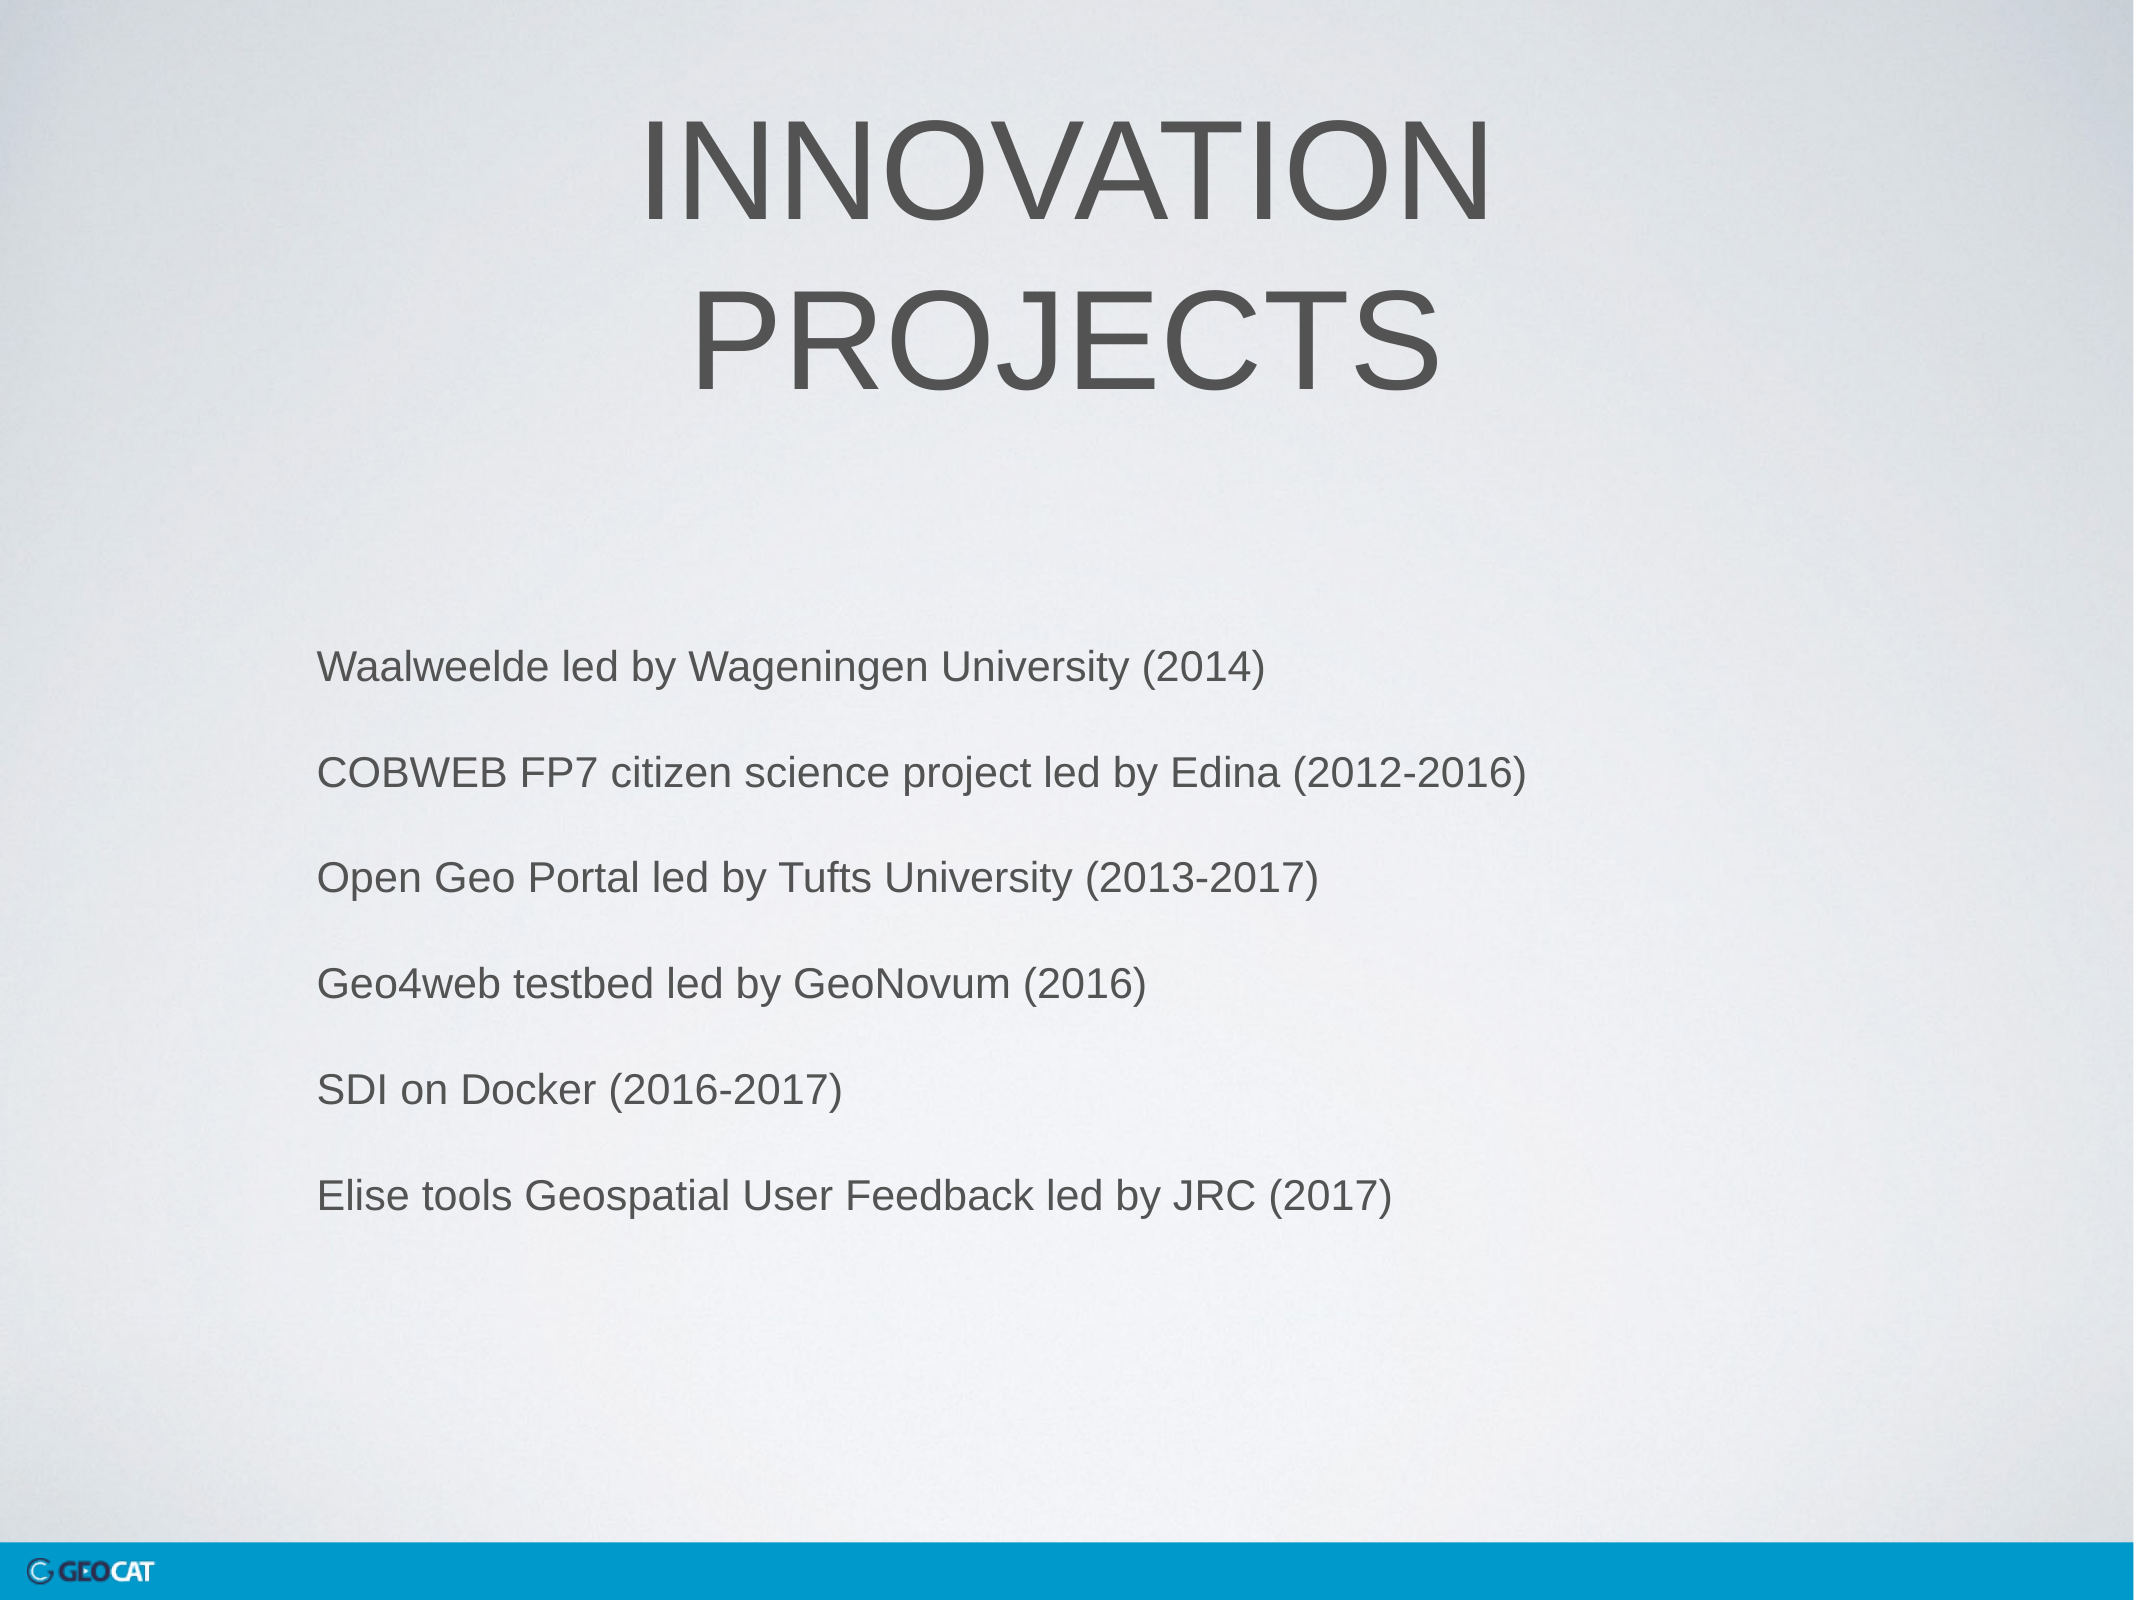

# Innovation projects
Waalweelde led by Wageningen University (2014)
COBWEB FP7 citizen science project led by Edina (2012-2016)
Open Geo Portal led by Tufts University (2013-2017)
Geo4web testbed led by GeoNovum (2016)
SDI on Docker (2016-2017)
Elise tools Geospatial User Feedback led by JRC (2017)